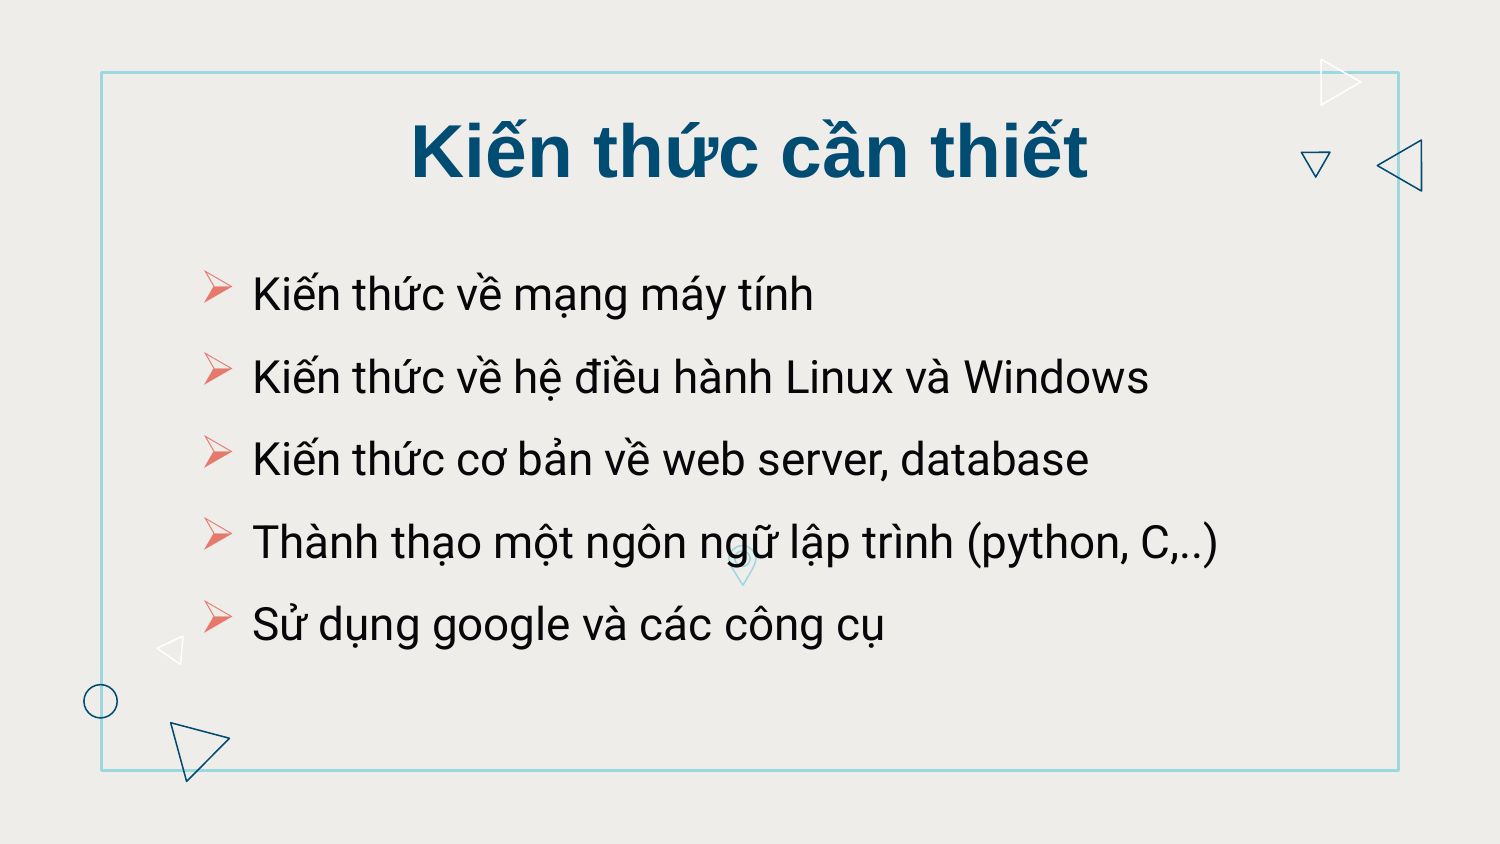

# Kiến thức cần thiết
Kiến thức về mạng máy tính
Kiến thức về hệ điều hành Linux và Windows
Kiến thức cơ bản về web server, database
Thành thạo một ngôn ngữ lập trình (python, C,..)
Sử dụng google và các công cụ